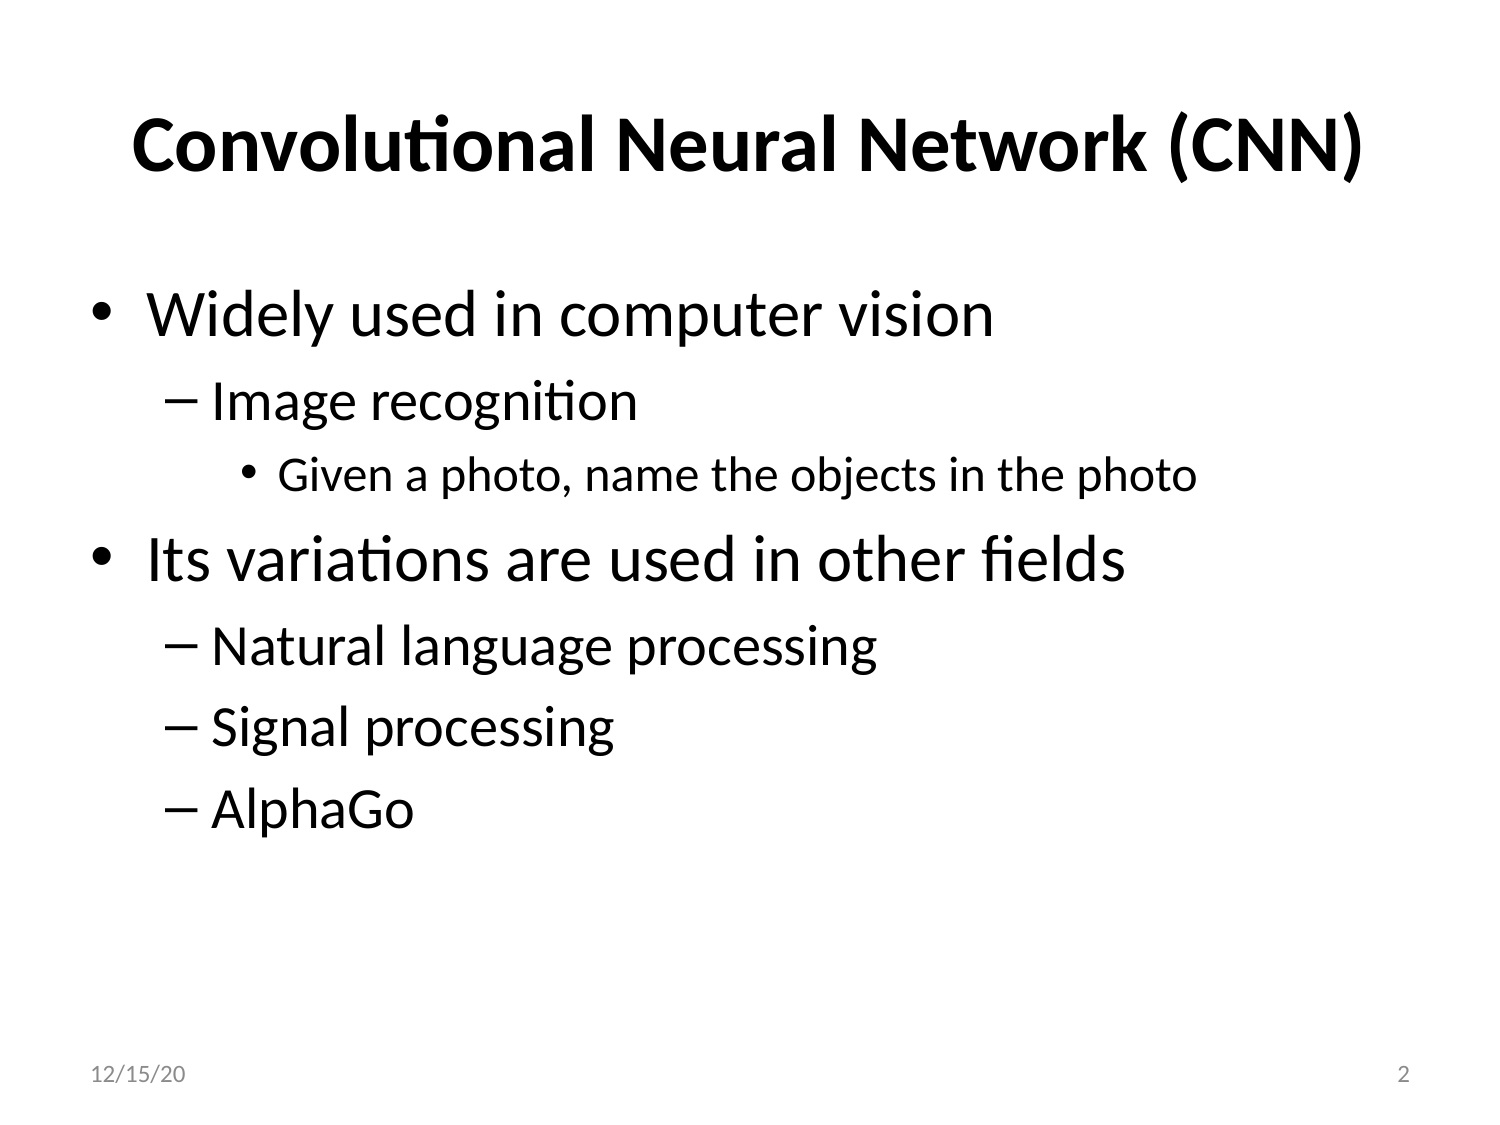

# Convolutional Neural Network (CNN)
Widely used in computer vision
Image recognition
Given a photo, name the objects in the photo
Its variations are used in other fields
Natural language processing
Signal processing
AlphaGo
12/15/20
2